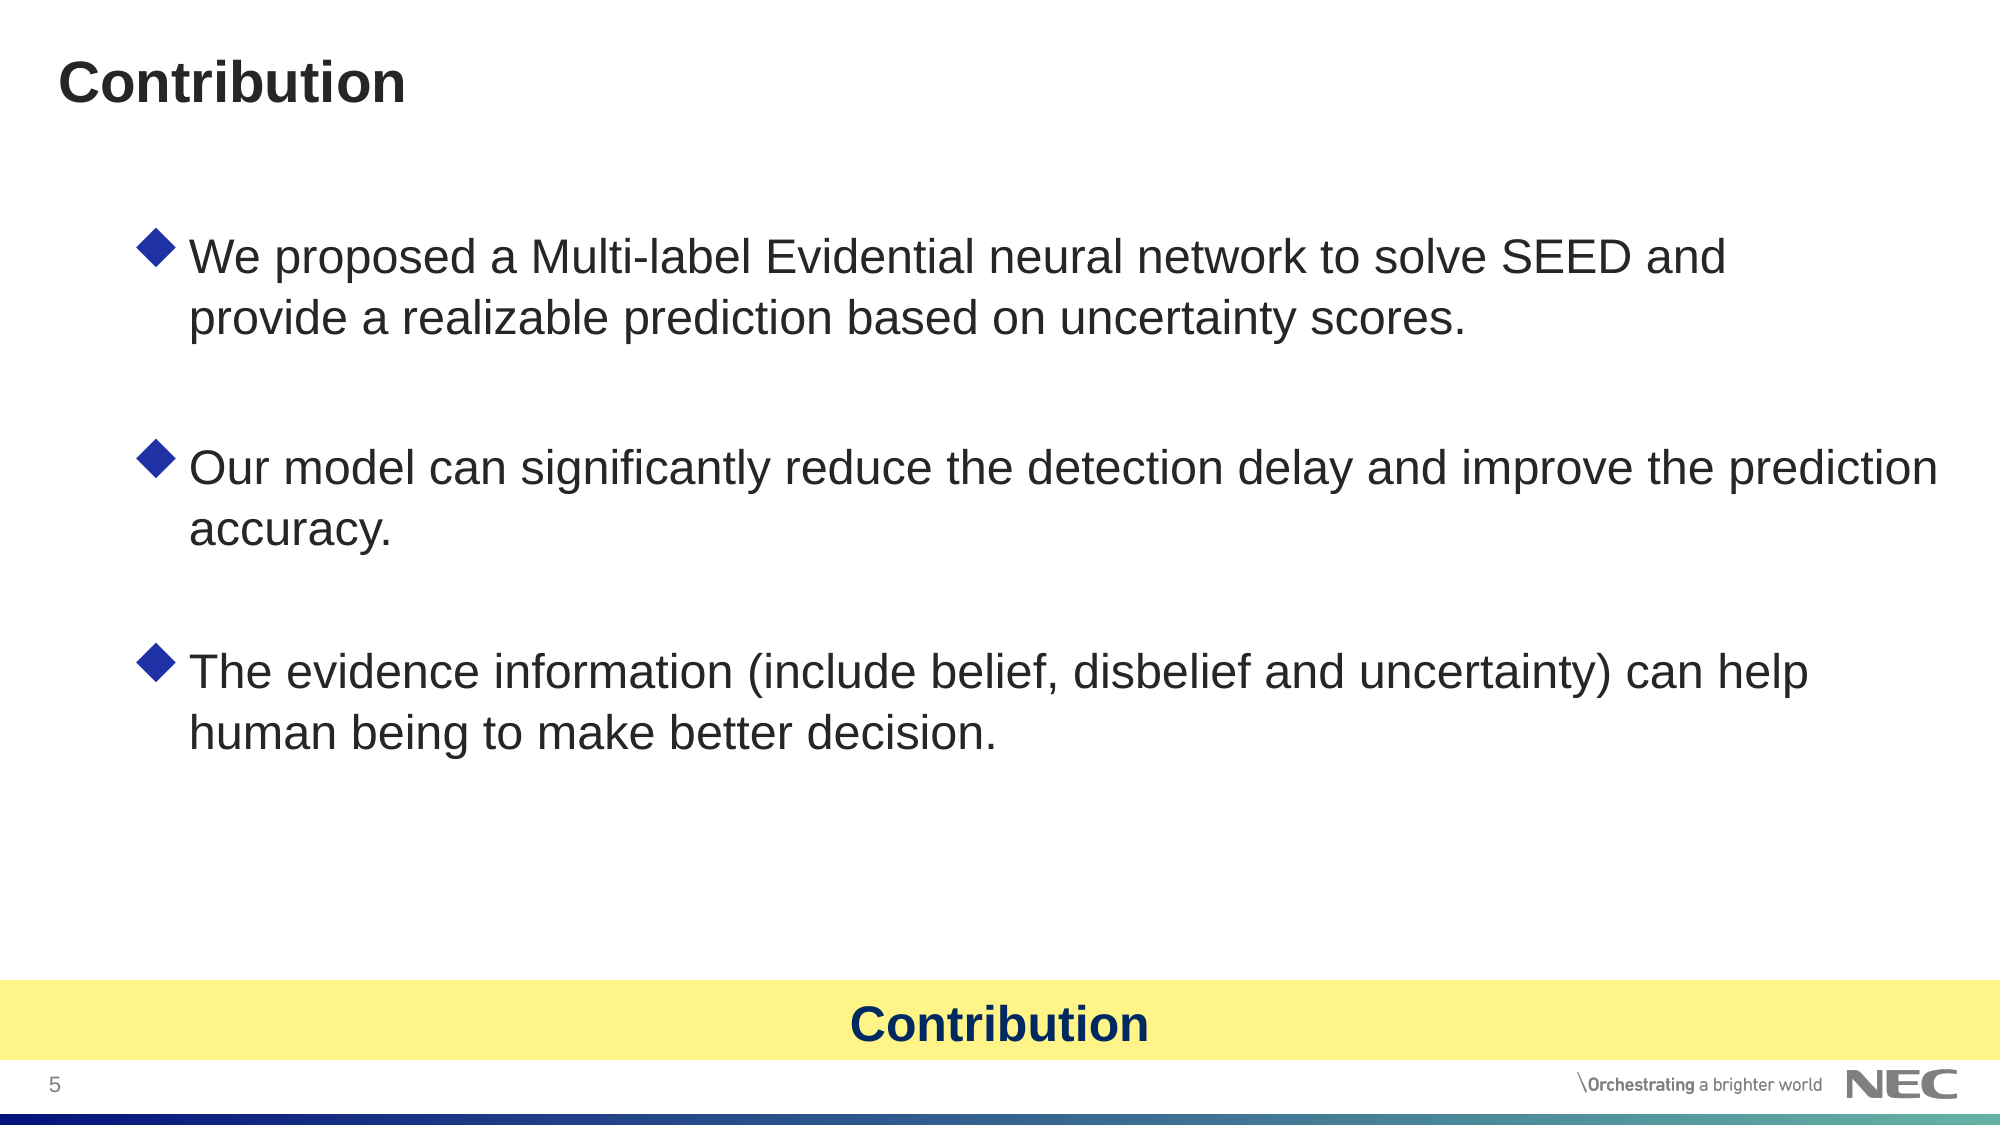

# Contribution

We proposed a Multi-label Evidential neural network to solve SEED and provide a realizable prediction based on uncertainty scores.
Our model can significantly reduce the detection delay and improve the prediction accuracy.
The evidence information (include belief, disbelief and uncertainty) can help human being to make better decision.
Contribution